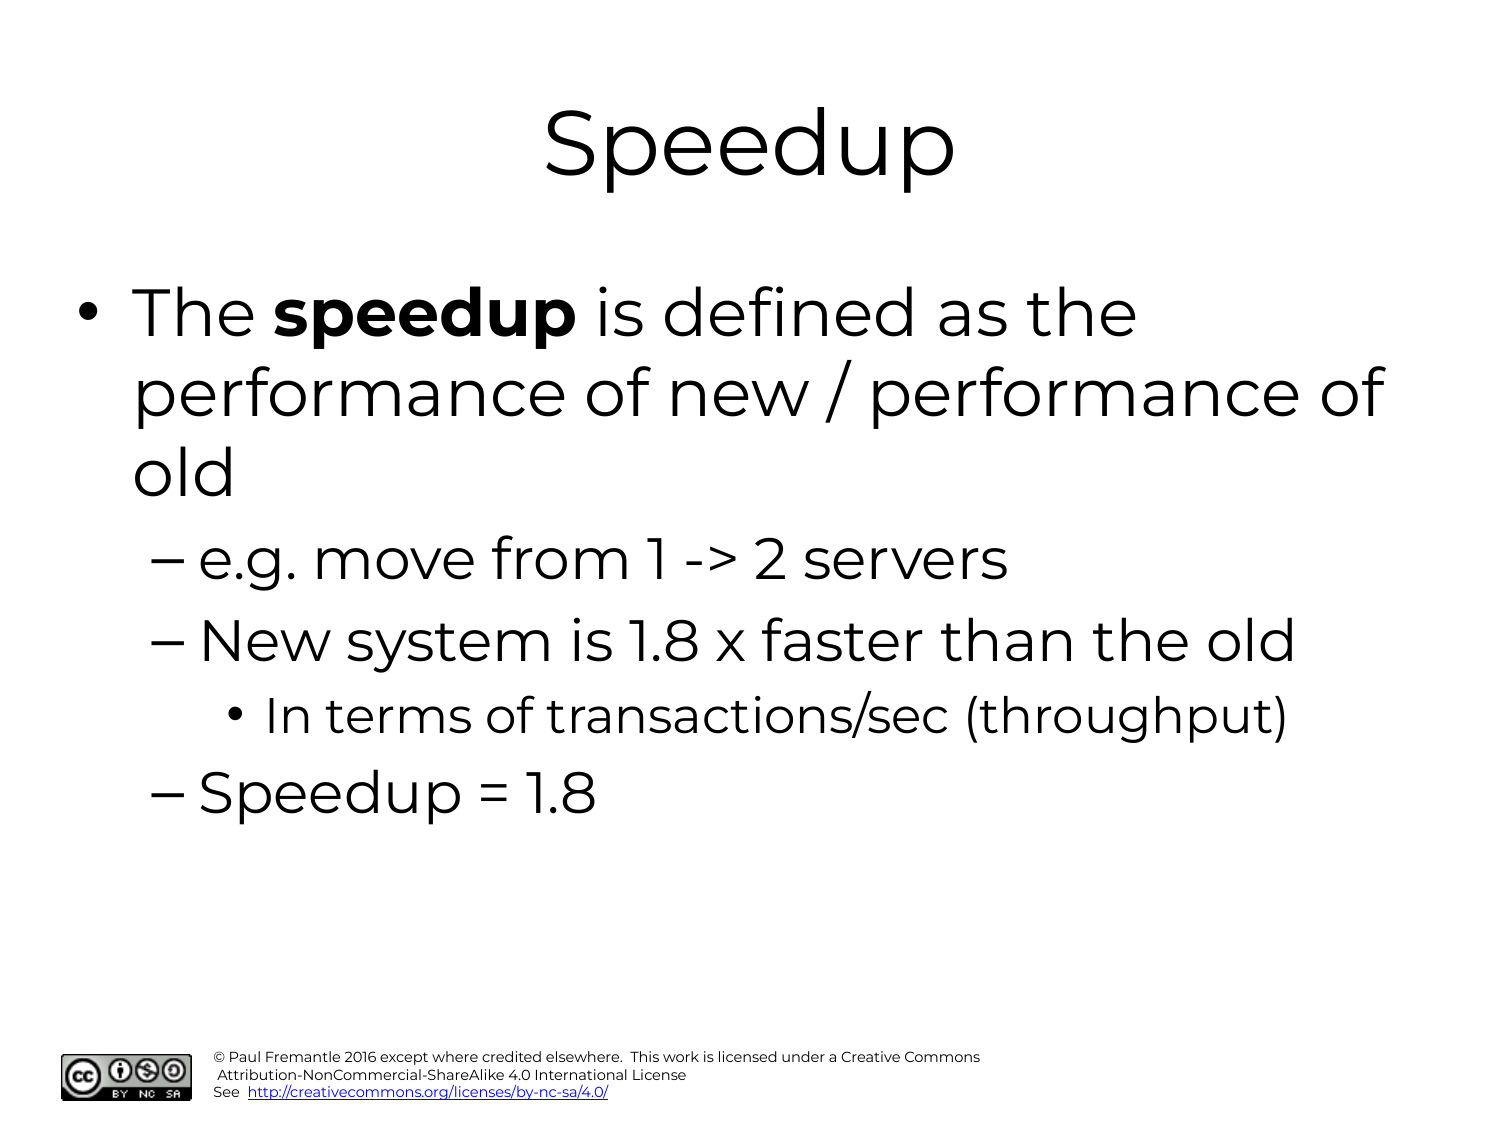

# Speedup
The speedup is defined as the performance of new / performance of old
e.g. move from 1 -> 2 servers
New system is 1.8 x faster than the old
In terms of transactions/sec (throughput)
Speedup = 1.8